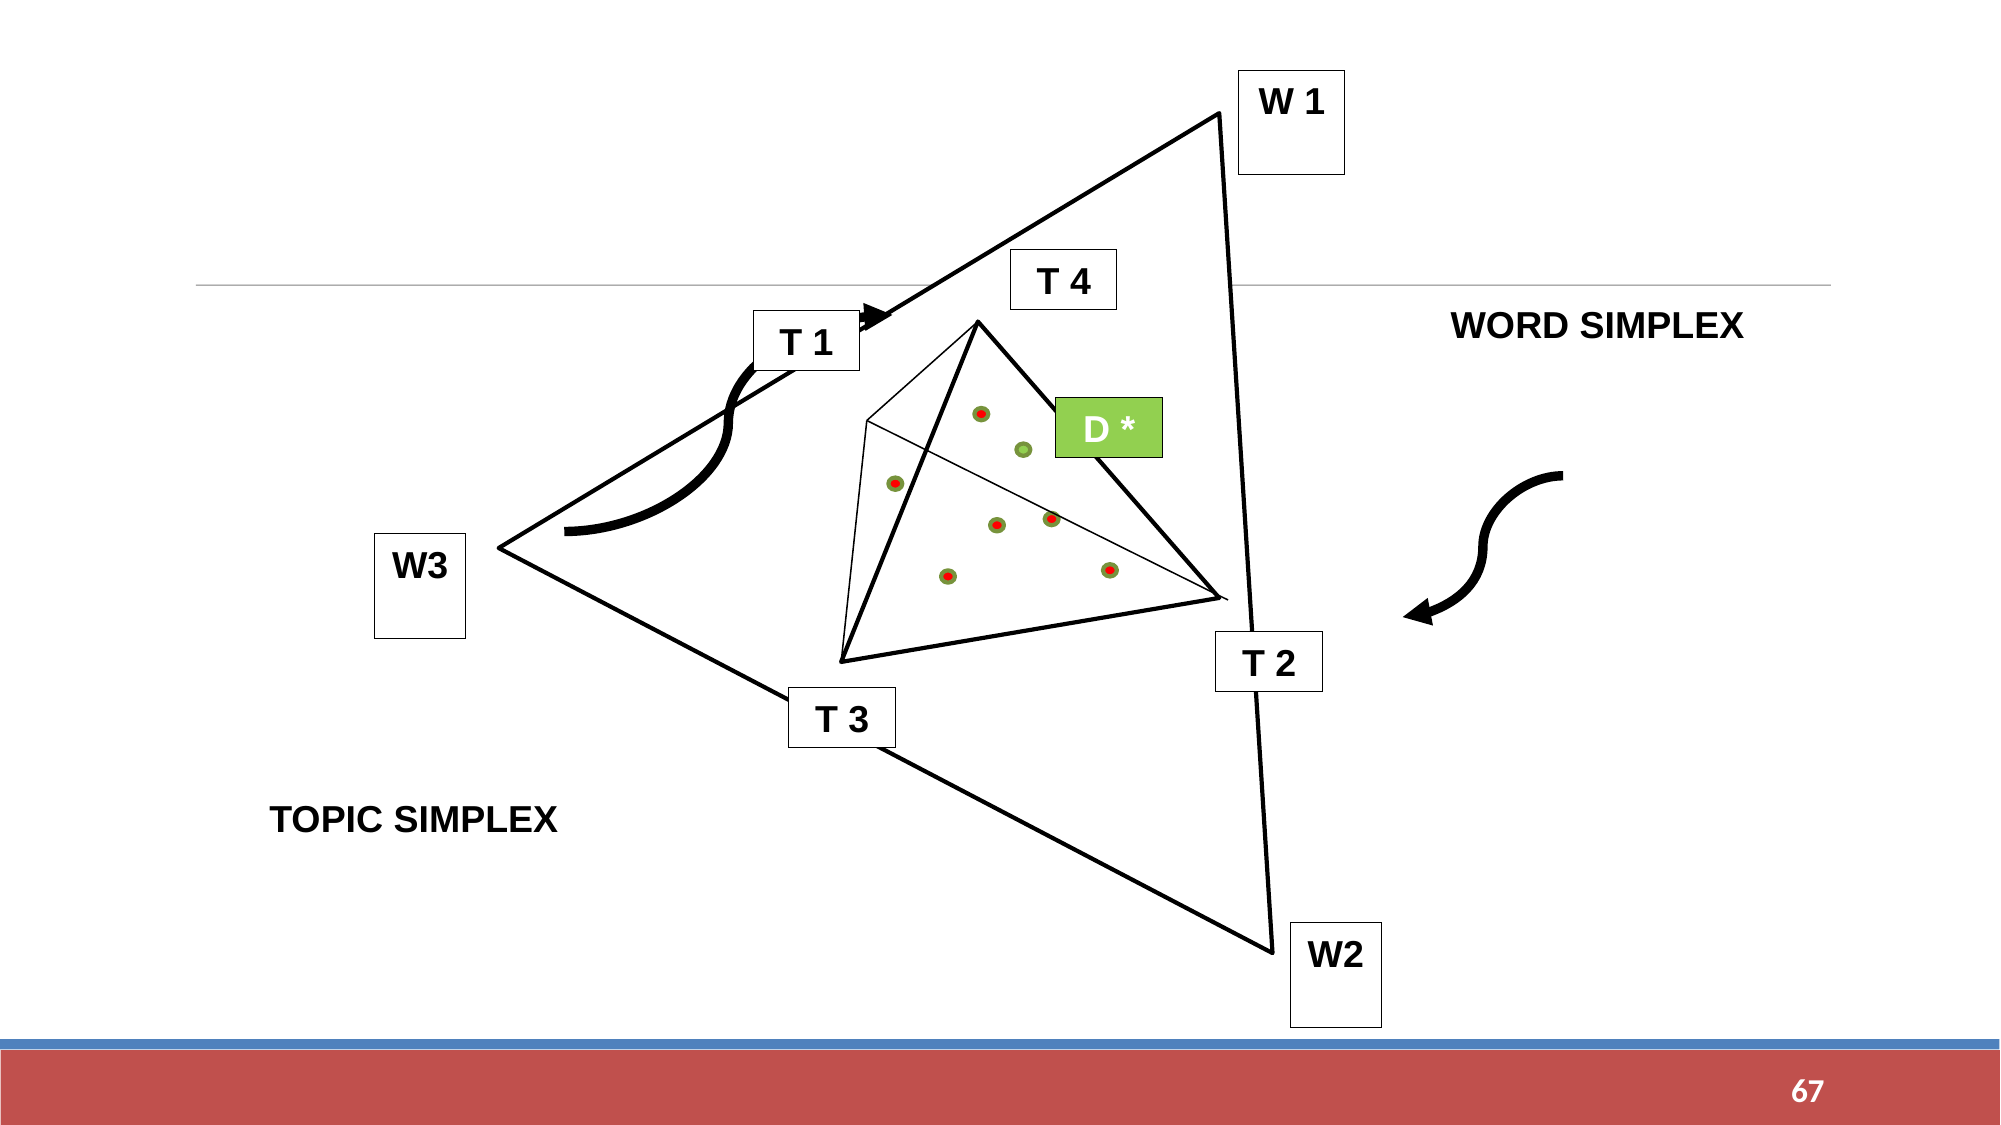

W 1

T 4
WORD SIMPLEX
T 1

D *

W3

T 2
T 3
 TOPIC SIMPLEX
W2
67